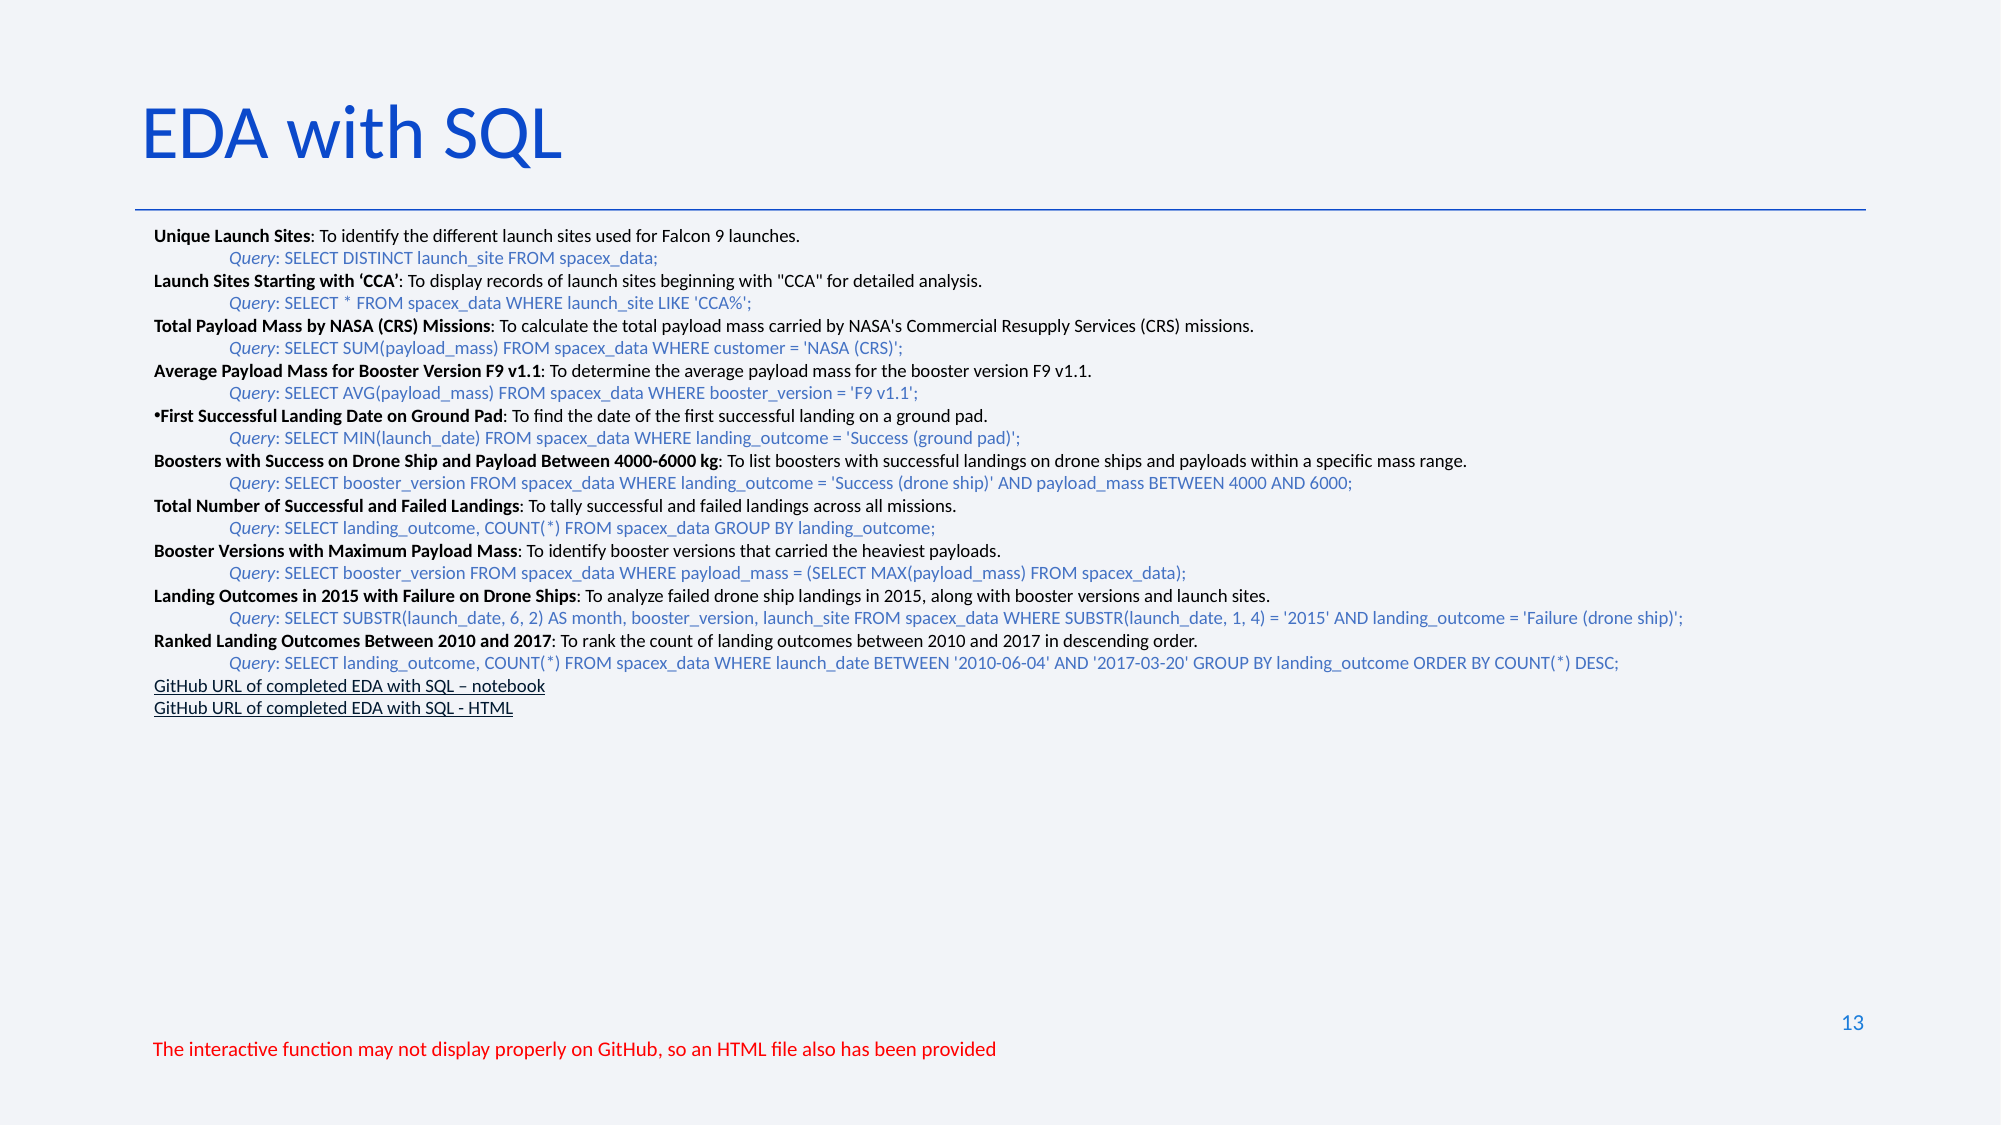

EDA with SQL
Unique Launch Sites: To identify the different launch sites used for Falcon 9 launches.
Query: SELECT DISTINCT launch_site FROM spacex_data;
Launch Sites Starting with ‘CCA’: To display records of launch sites beginning with "CCA" for detailed analysis.
Query: SELECT * FROM spacex_data WHERE launch_site LIKE 'CCA%';
Total Payload Mass by NASA (CRS) Missions: To calculate the total payload mass carried by NASA's Commercial Resupply Services (CRS) missions.
Query: SELECT SUM(payload_mass) FROM spacex_data WHERE customer = 'NASA (CRS)';
Average Payload Mass for Booster Version F9 v1.1: To determine the average payload mass for the booster version F9 v1.1.
Query: SELECT AVG(payload_mass) FROM spacex_data WHERE booster_version = 'F9 v1.1';
First Successful Landing Date on Ground Pad: To find the date of the first successful landing on a ground pad.
Query: SELECT MIN(launch_date) FROM spacex_data WHERE landing_outcome = 'Success (ground pad)';
Boosters with Success on Drone Ship and Payload Between 4000-6000 kg: To list boosters with successful landings on drone ships and payloads within a specific mass range.
Query: SELECT booster_version FROM spacex_data WHERE landing_outcome = 'Success (drone ship)' AND payload_mass BETWEEN 4000 AND 6000;
Total Number of Successful and Failed Landings: To tally successful and failed landings across all missions.
Query: SELECT landing_outcome, COUNT(*) FROM spacex_data GROUP BY landing_outcome;
Booster Versions with Maximum Payload Mass: To identify booster versions that carried the heaviest payloads.
Query: SELECT booster_version FROM spacex_data WHERE payload_mass = (SELECT MAX(payload_mass) FROM spacex_data);
Landing Outcomes in 2015 with Failure on Drone Ships: To analyze failed drone ship landings in 2015, along with booster versions and launch sites.
Query: SELECT SUBSTR(launch_date, 6, 2) AS month, booster_version, launch_site FROM spacex_data WHERE SUBSTR(launch_date, 1, 4) = '2015' AND landing_outcome = 'Failure (drone ship)';
Ranked Landing Outcomes Between 2010 and 2017: To rank the count of landing outcomes between 2010 and 2017 in descending order.
Query: SELECT landing_outcome, COUNT(*) FROM spacex_data WHERE launch_date BETWEEN '2010-06-04' AND '2017-03-20' GROUP BY landing_outcome ORDER BY COUNT(*) DESC;
GitHub URL of completed EDA with SQL – notebook
GitHub URL of completed EDA with SQL - HTML

13
The interactive function may not display properly on GitHub, so an HTML file also has been provided